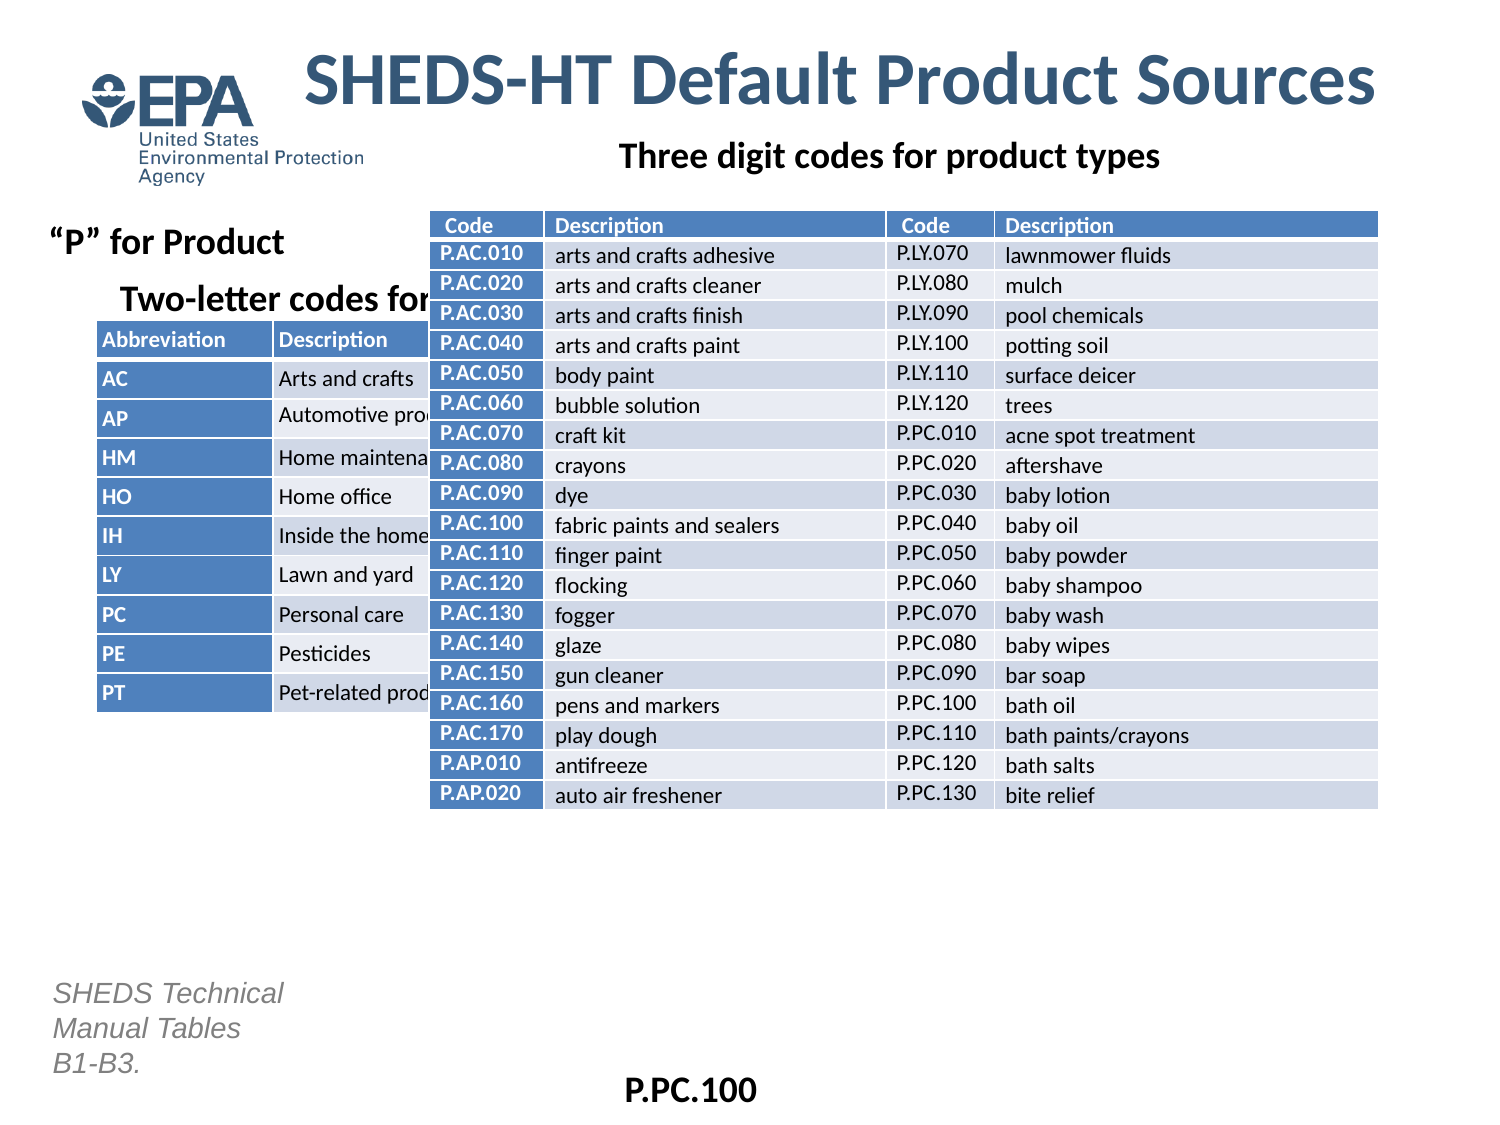

# SHEDS-HT Default Product Sources
Three digit codes for product types
“P” for Product
| Code | Description | Code | Description |
| --- | --- | --- | --- |
| P.AC.010 | arts and crafts adhesive | P.LY.070 | lawnmower fluids |
| P.AC.020 | arts and crafts cleaner | P.LY.080 | mulch |
| P.AC.030 | arts and crafts finish | P.LY.090 | pool chemicals |
| P.AC.040 | arts and crafts paint | P.LY.100 | potting soil |
| P.AC.050 | body paint | P.LY.110 | surface deicer |
| P.AC.060 | bubble solution | P.LY.120 | trees |
| P.AC.070 | craft kit | P.PC.010 | acne spot treatment |
| P.AC.080 | crayons | P.PC.020 | aftershave |
| P.AC.090 | dye | P.PC.030 | baby lotion |
| P.AC.100 | fabric paints and sealers | P.PC.040 | baby oil |
| P.AC.110 | finger paint | P.PC.050 | baby powder |
| P.AC.120 | flocking | P.PC.060 | baby shampoo |
| P.AC.130 | fogger | P.PC.070 | baby wash |
| P.AC.140 | glaze | P.PC.080 | baby wipes |
| P.AC.150 | gun cleaner | P.PC.090 | bar soap |
| P.AC.160 | pens and markers | P.PC.100 | bath oil |
| P.AC.170 | play dough | P.PC.110 | bath paints/crayons |
| P.AP.010 | antifreeze | P.PC.120 | bath salts |
| P.AP.020 | auto air freshener | P.PC.130 | bite relief |
Two-letter codes for general categories

| Abbreviation | Description |
| --- | --- |
| AC | Arts and crafts |
| AP | Automotive products |
| HM | Home maintenance |
| HO | Home office |
| IH | Inside the home |
| LY | Lawn and yard |
| PC | Personal care |
| PE | Pesticides |
| PT | Pet-related products |
SHEDS Technical Manual Tables B1-B3.
P.PC.100